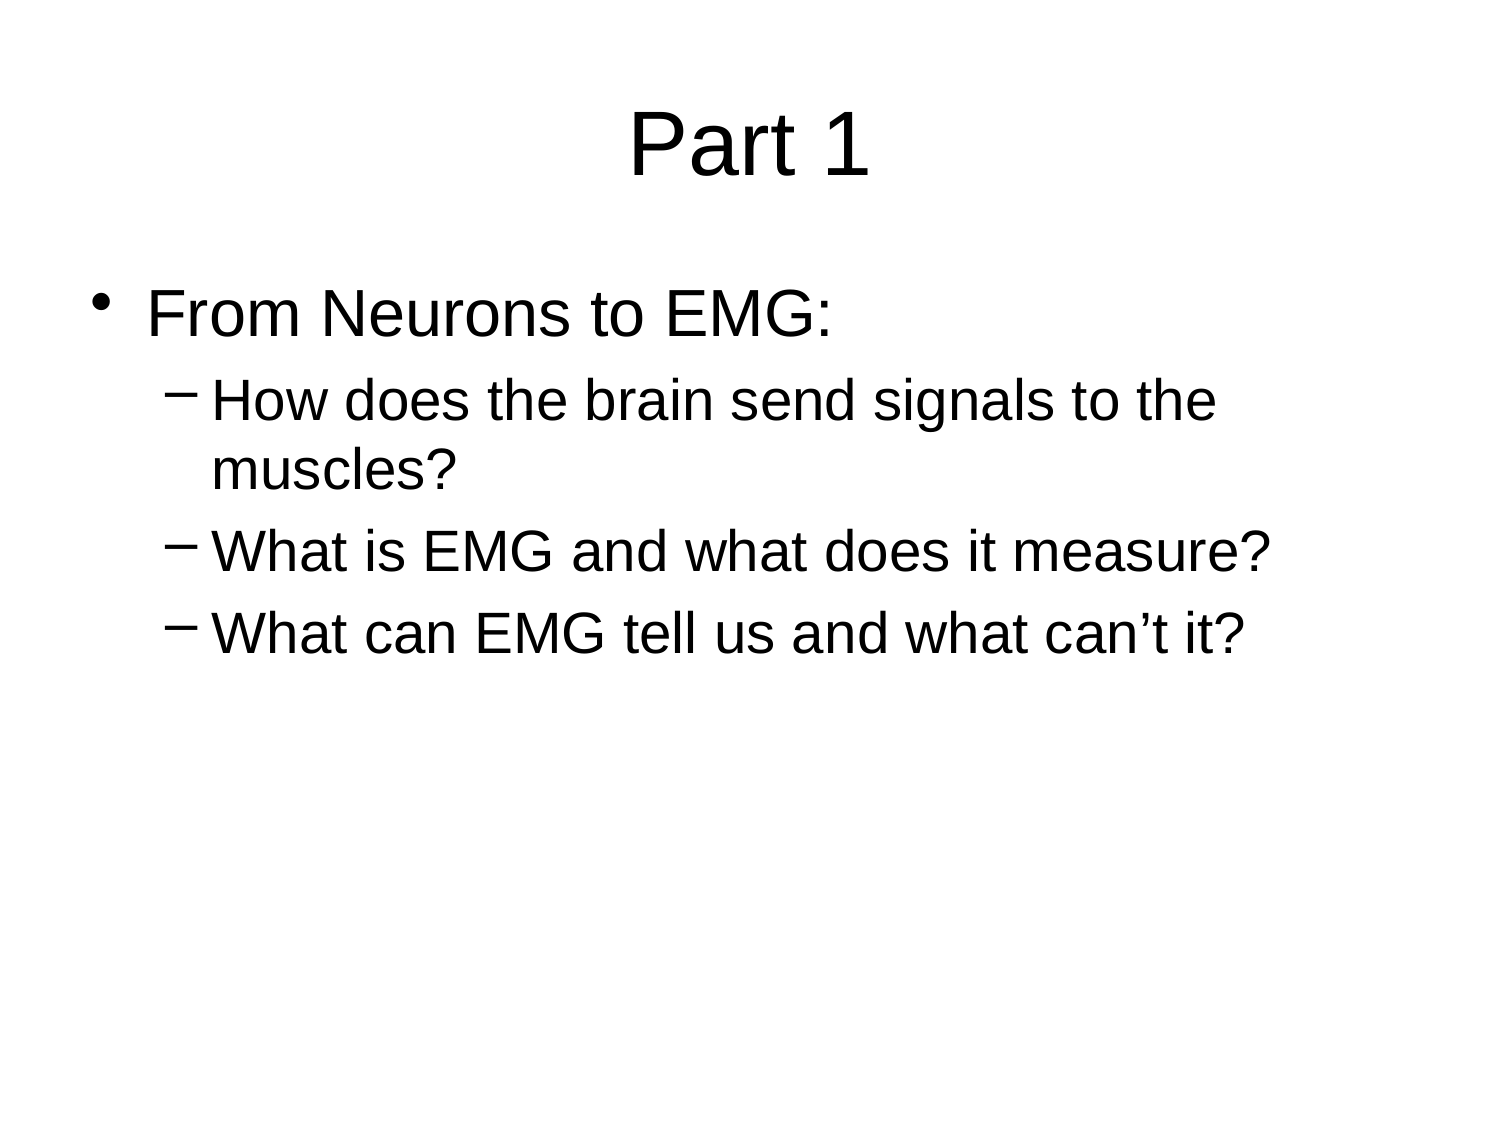

# Part 1
From Neurons to EMG:
How does the brain send signals to the muscles?
What is EMG and what does it measure?
What can EMG tell us and what can’t it?